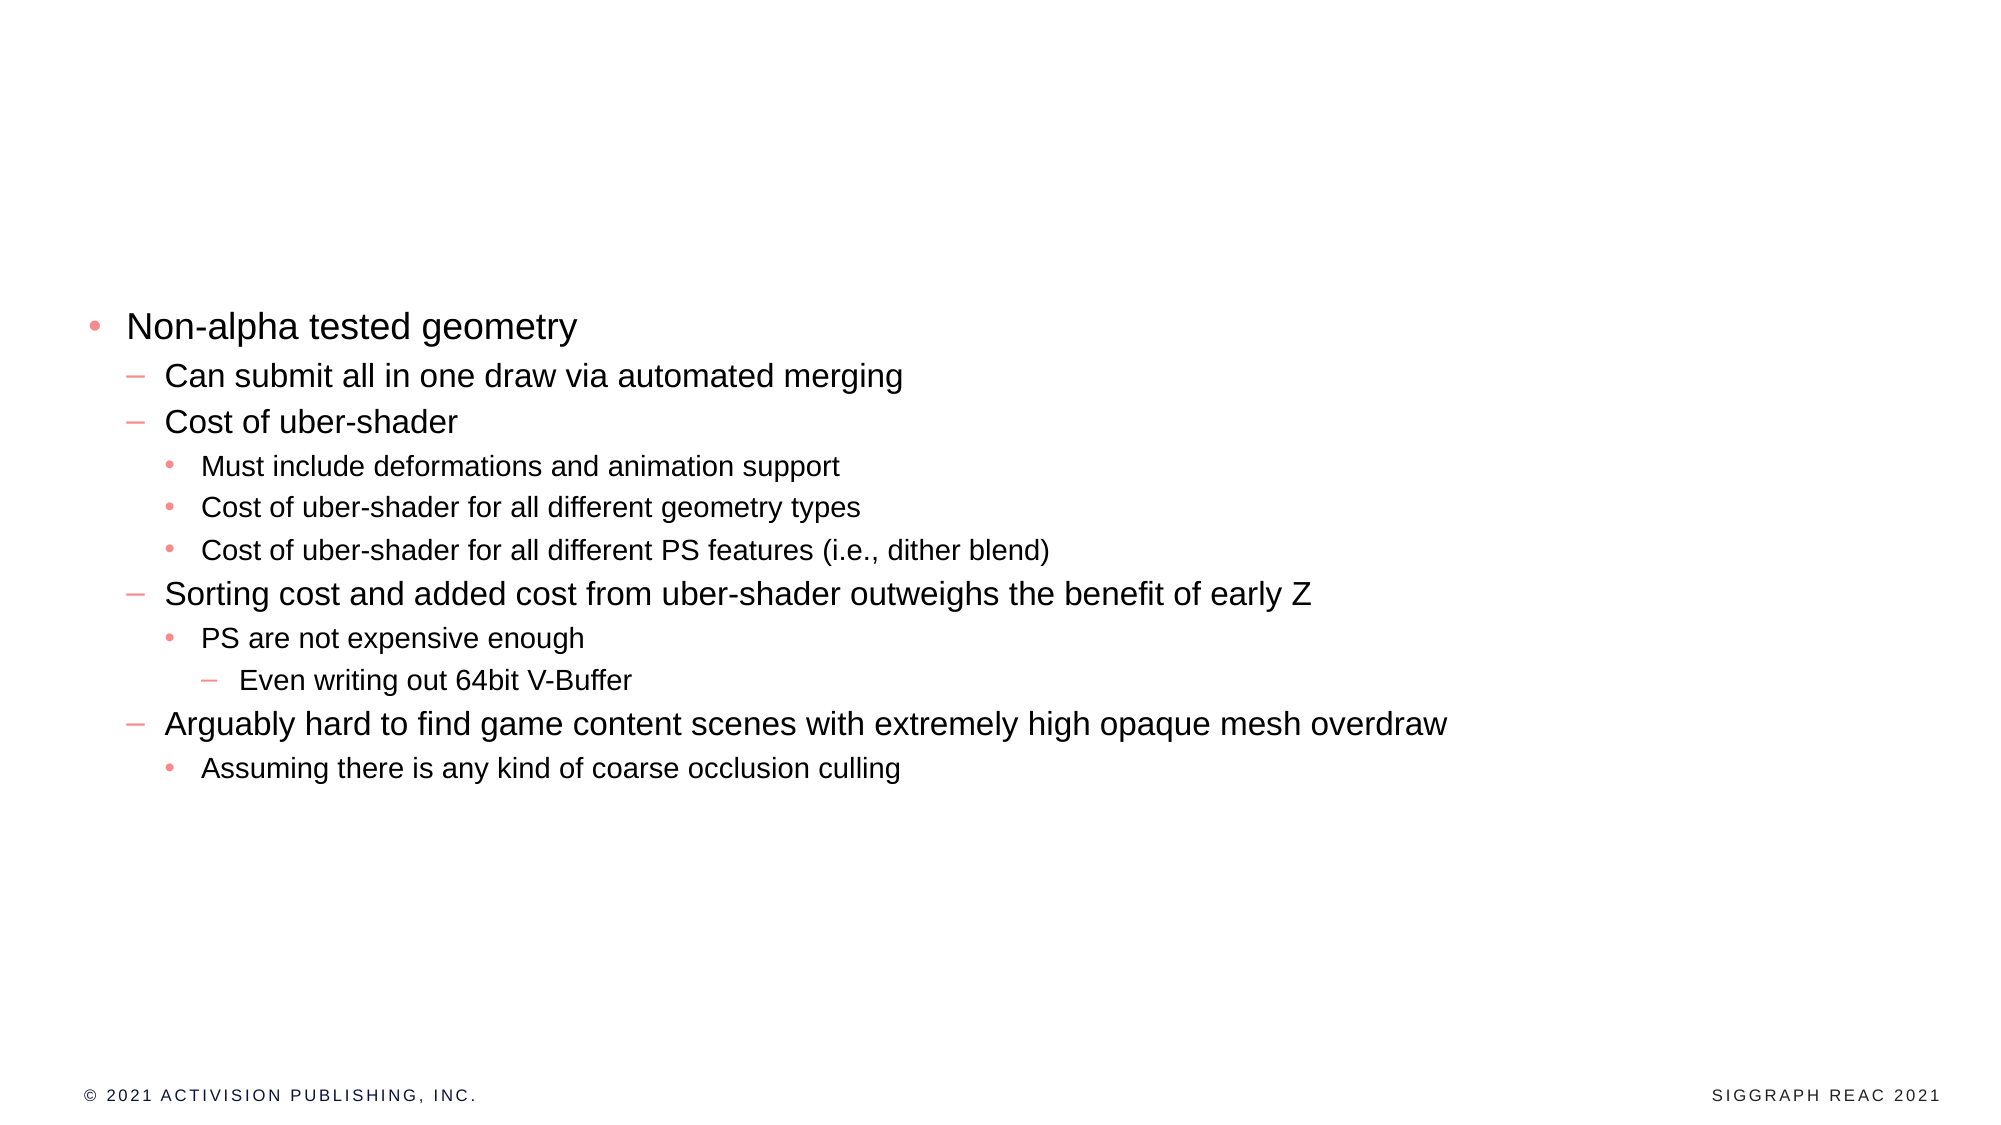

# visibility buffer Optimization : SORTING NON-ALPHA TESTED
Non-alpha tested geometry
Can submit all in one draw via automated merging
Cost of uber-shader
Must include deformations and animation support
Cost of uber-shader for all different geometry types
Cost of uber-shader for all different PS features (i.e., dither blend)
Sorting cost and added cost from uber-shader outweighs the benefit of early Z
PS are not expensive enough
Even writing out 64bit V-Buffer
Arguably hard to find game content scenes with extremely high opaque mesh overdraw
Assuming there is any kind of coarse occlusion culling